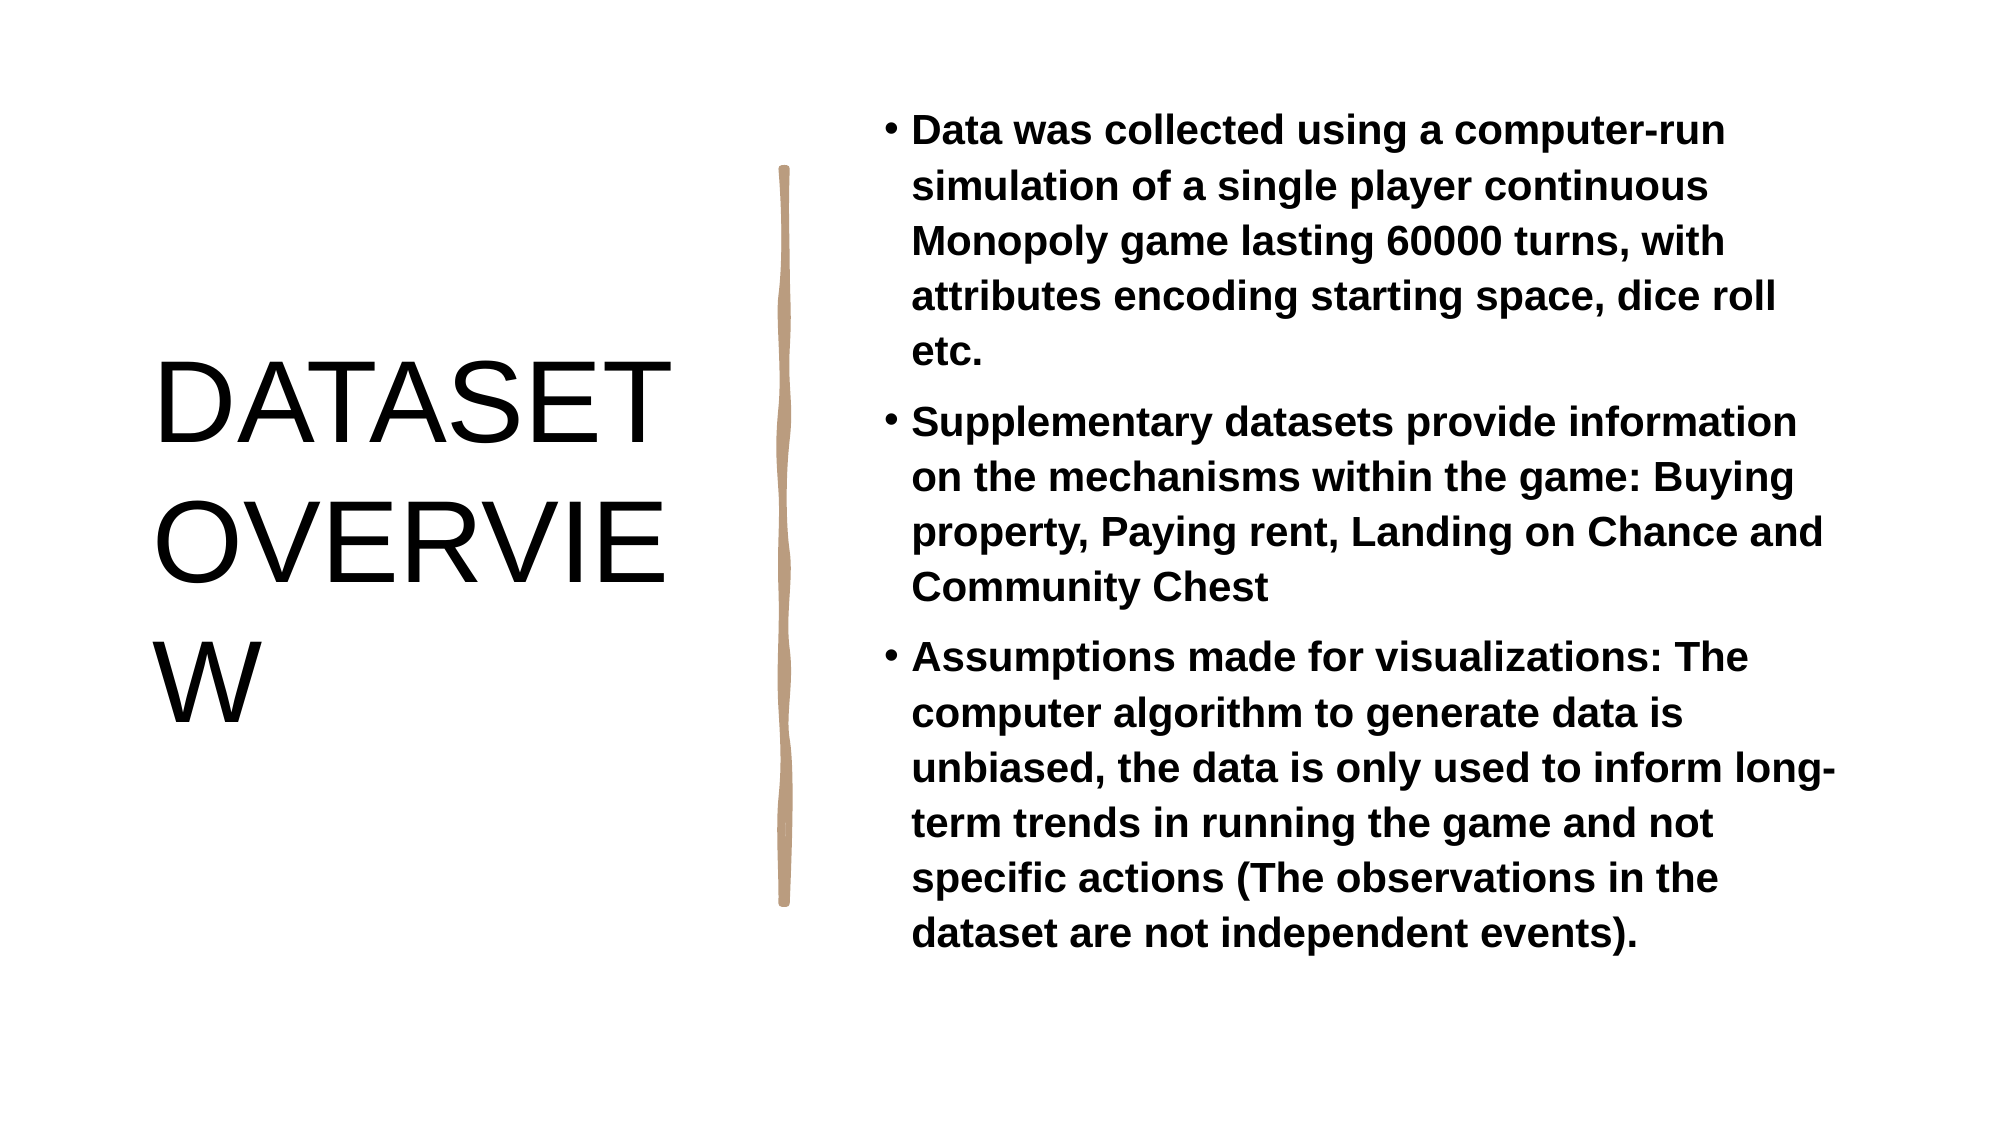

# DATASET OVERVIEW
Data was collected using a computer-run simulation of a single player continuous Monopoly game lasting 60000 turns, with attributes encoding starting space, dice roll etc.
Supplementary datasets provide information on the mechanisms within the game: Buying property, Paying rent, Landing on Chance and Community Chest
Assumptions made for visualizations: The computer algorithm to generate data is unbiased, the data is only used to inform long-term trends in running the game and not specific actions (The observations in the dataset are not independent events).